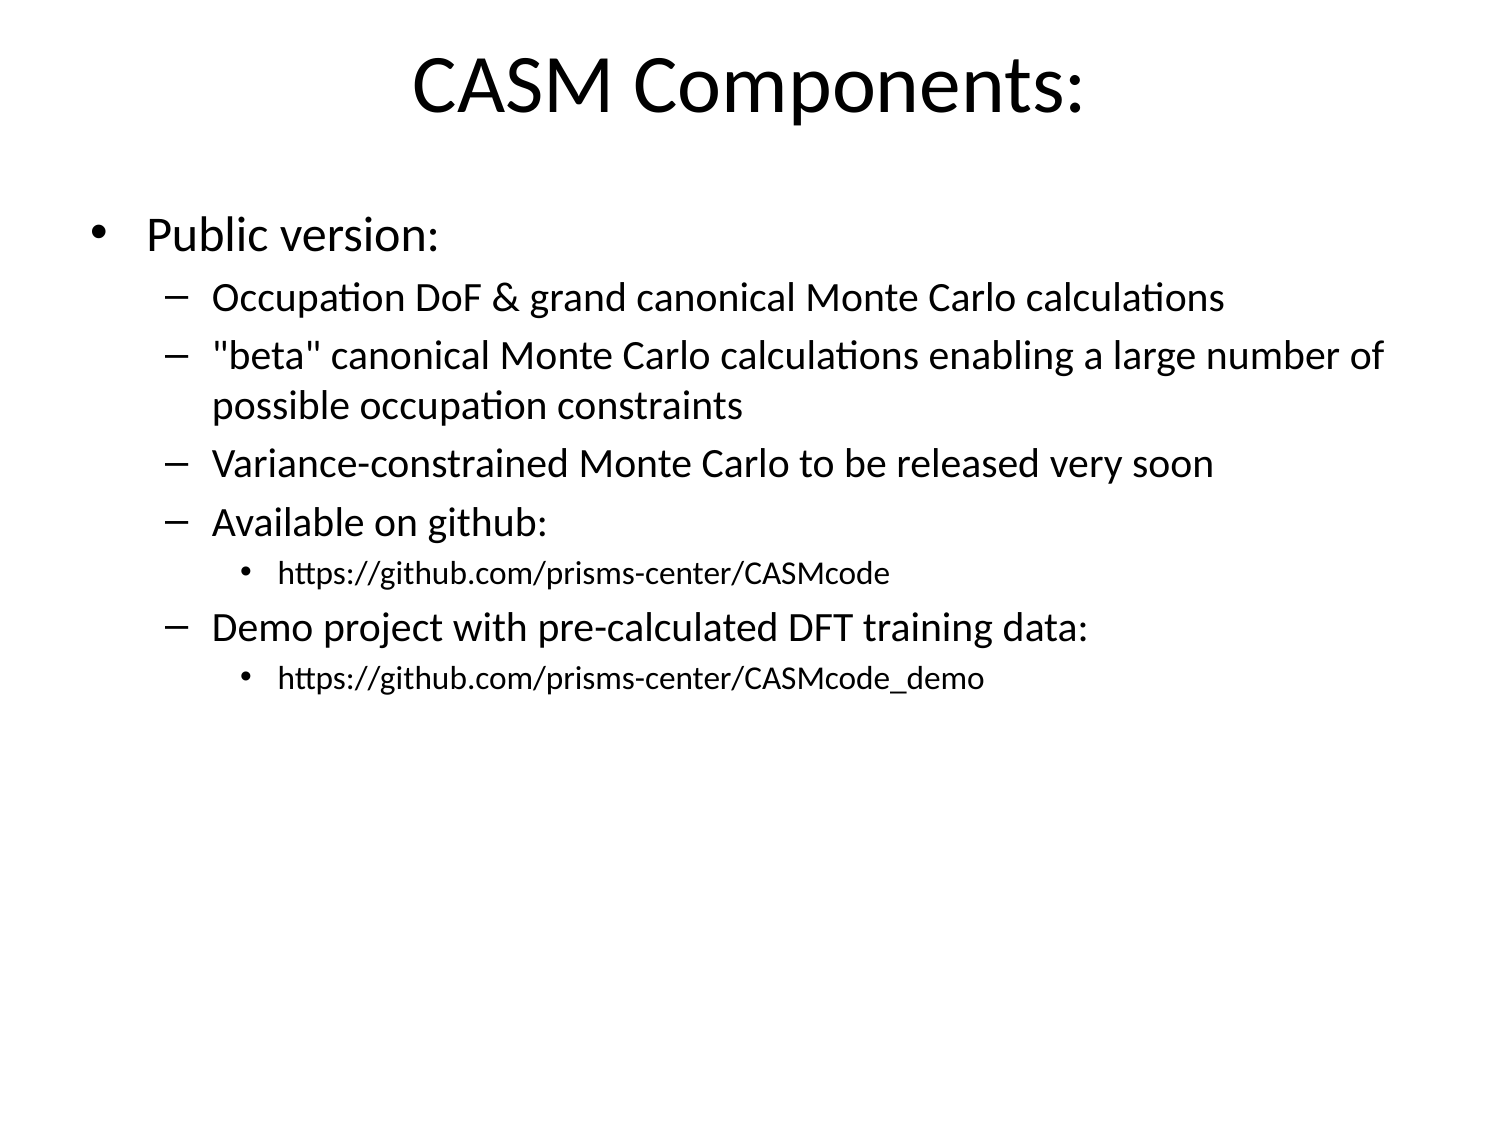

# CASM Components:
Public version:
Occupation DoF & grand canonical Monte Carlo calculations
"beta" canonical Monte Carlo calculations enabling a large number of possible occupation constraints
Variance-constrained Monte Carlo to be released very soon
Available on github:
https://github.com/prisms-center/CASMcode
Demo project with pre-calculated DFT training data:
https://github.com/prisms-center/CASMcode_demo